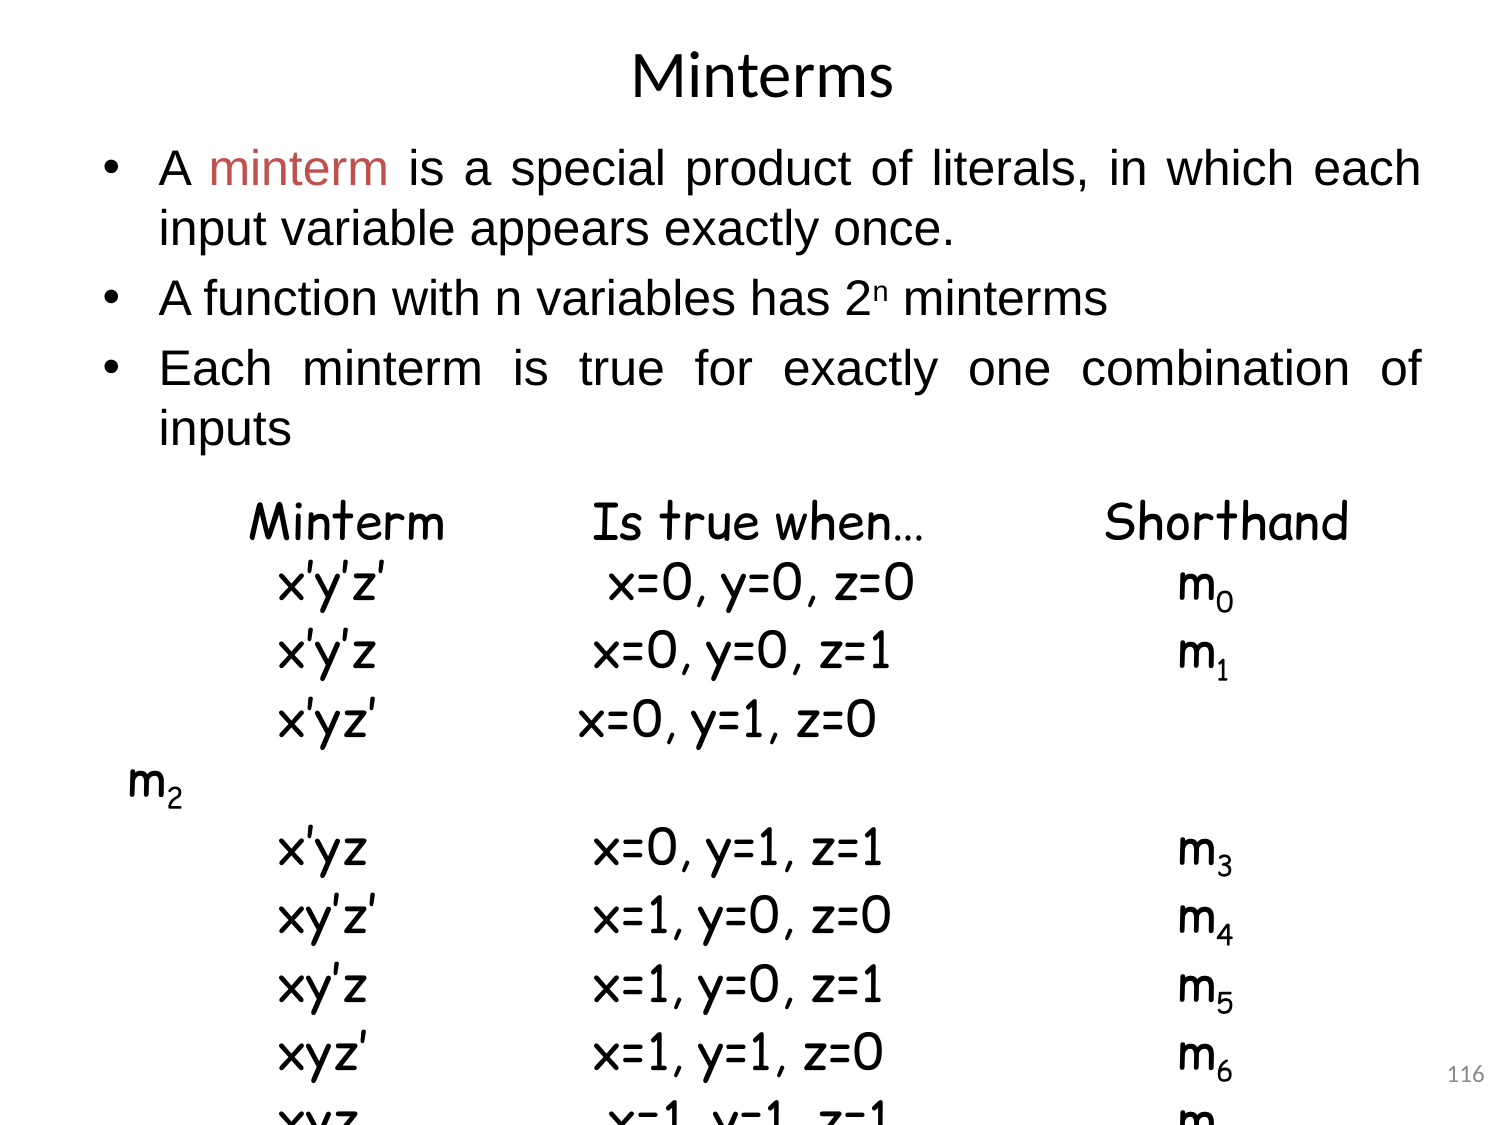

# Minterms
A minterm is a special product of literals, in which each input variable appears exactly once.
A function with n variables has 2n minterms
Each minterm is true for exactly one combination of inputs

        Minterm	 Is true when…	     Shorthand
	x’y’z’		  x=0, y=0, z=0		m0
	x’y’z	 	 x=0, y=0, z=1		m1
	x’yz’	  	x=0, y=1, z=0			m2
	x’yz	 	 x=0, y=1, z=1		m3
	xy’z’	 	 x=1, y=0, z=0		m4
	xy’z	 	 x=1, y=0, z=1		m5
	xyz’	 	 x=1, y=1, z=0		m6
	xyz		  x=1, y=1, z=1		m7
116